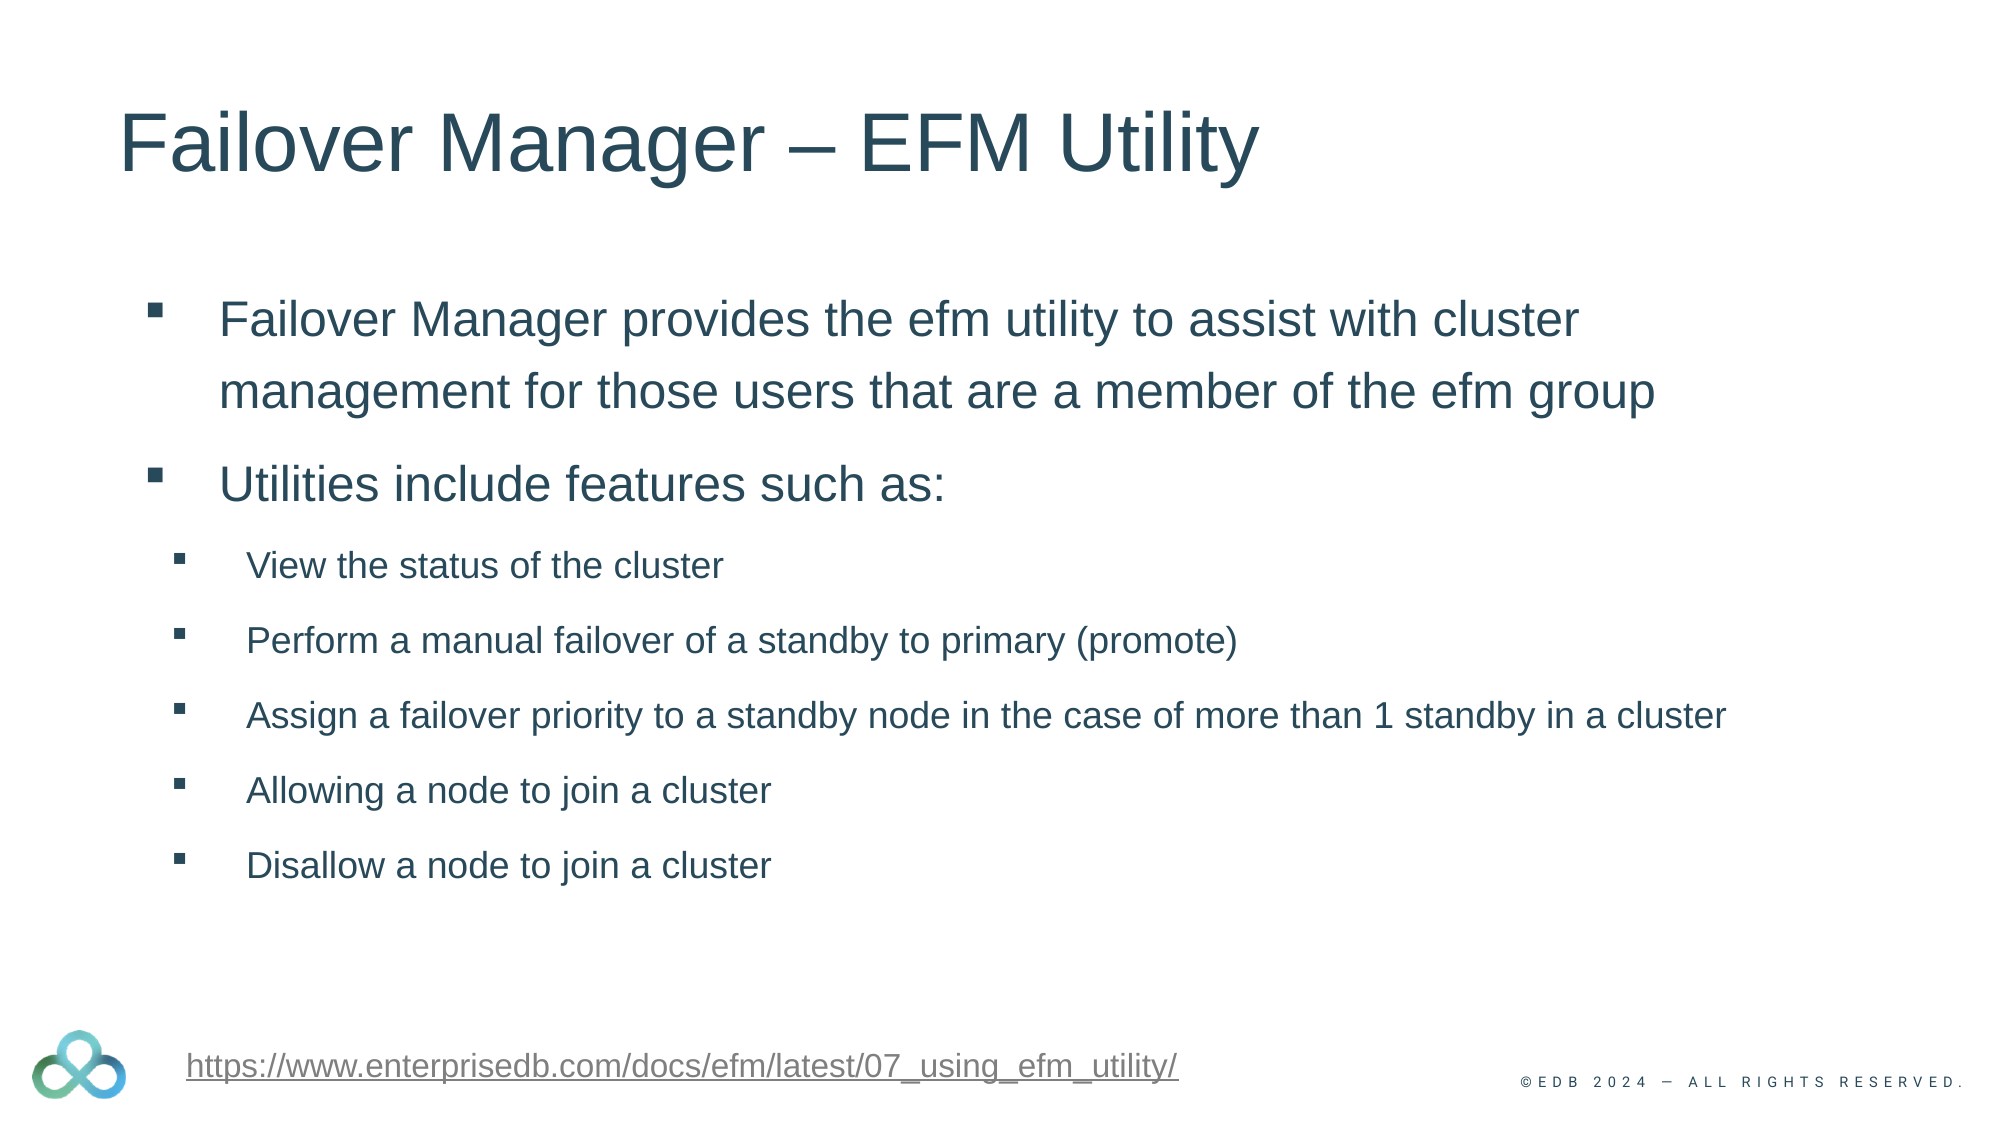

# Failover Manager – EFM Utility
Failover Manager provides the efm utility to assist with cluster management for those users that are a member of the efm group
Utilities include features such as:
View the status of the cluster
Perform a manual failover of a standby to primary (promote)
Assign a failover priority to a standby node in the case of more than 1 standby in a cluster
Allowing a node to join a cluster
Disallow a node to join a cluster
https://www.enterprisedb.com/docs/efm/latest/07_using_efm_utility/